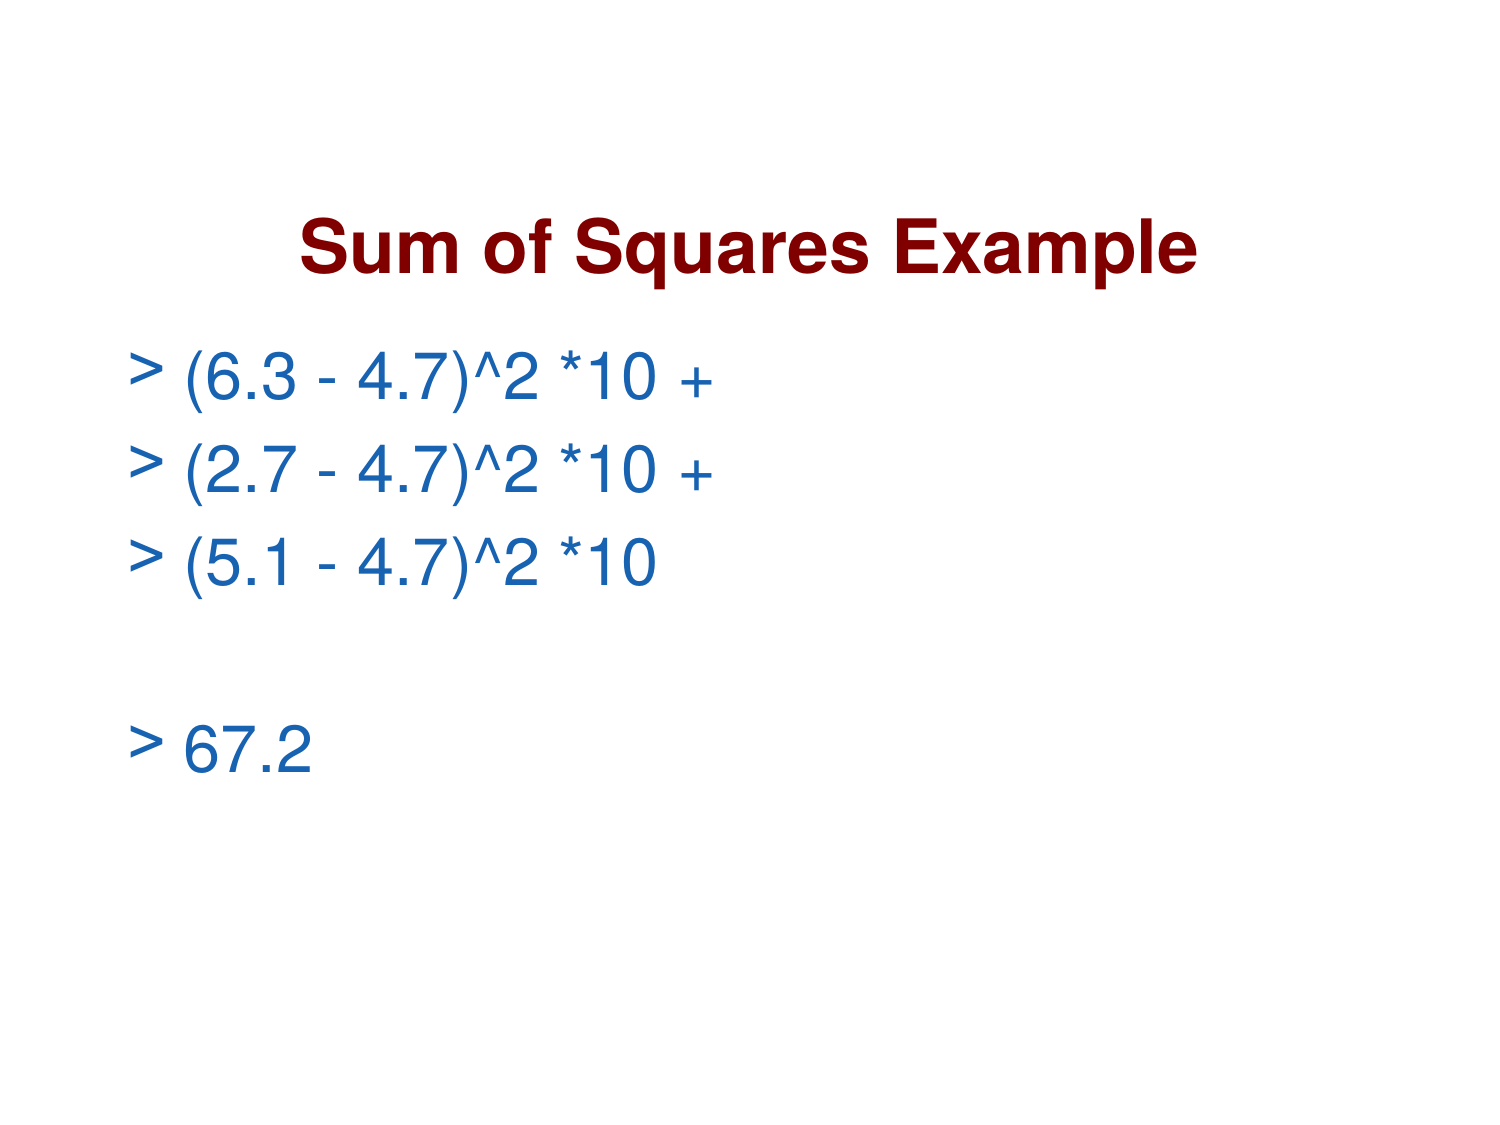

# Sum of Squares Example
(6.3 - 4.7)^2 *10 +
(2.7 - 4.7)^2 *10 +
(5.1 - 4.7)^2 *10

67.2